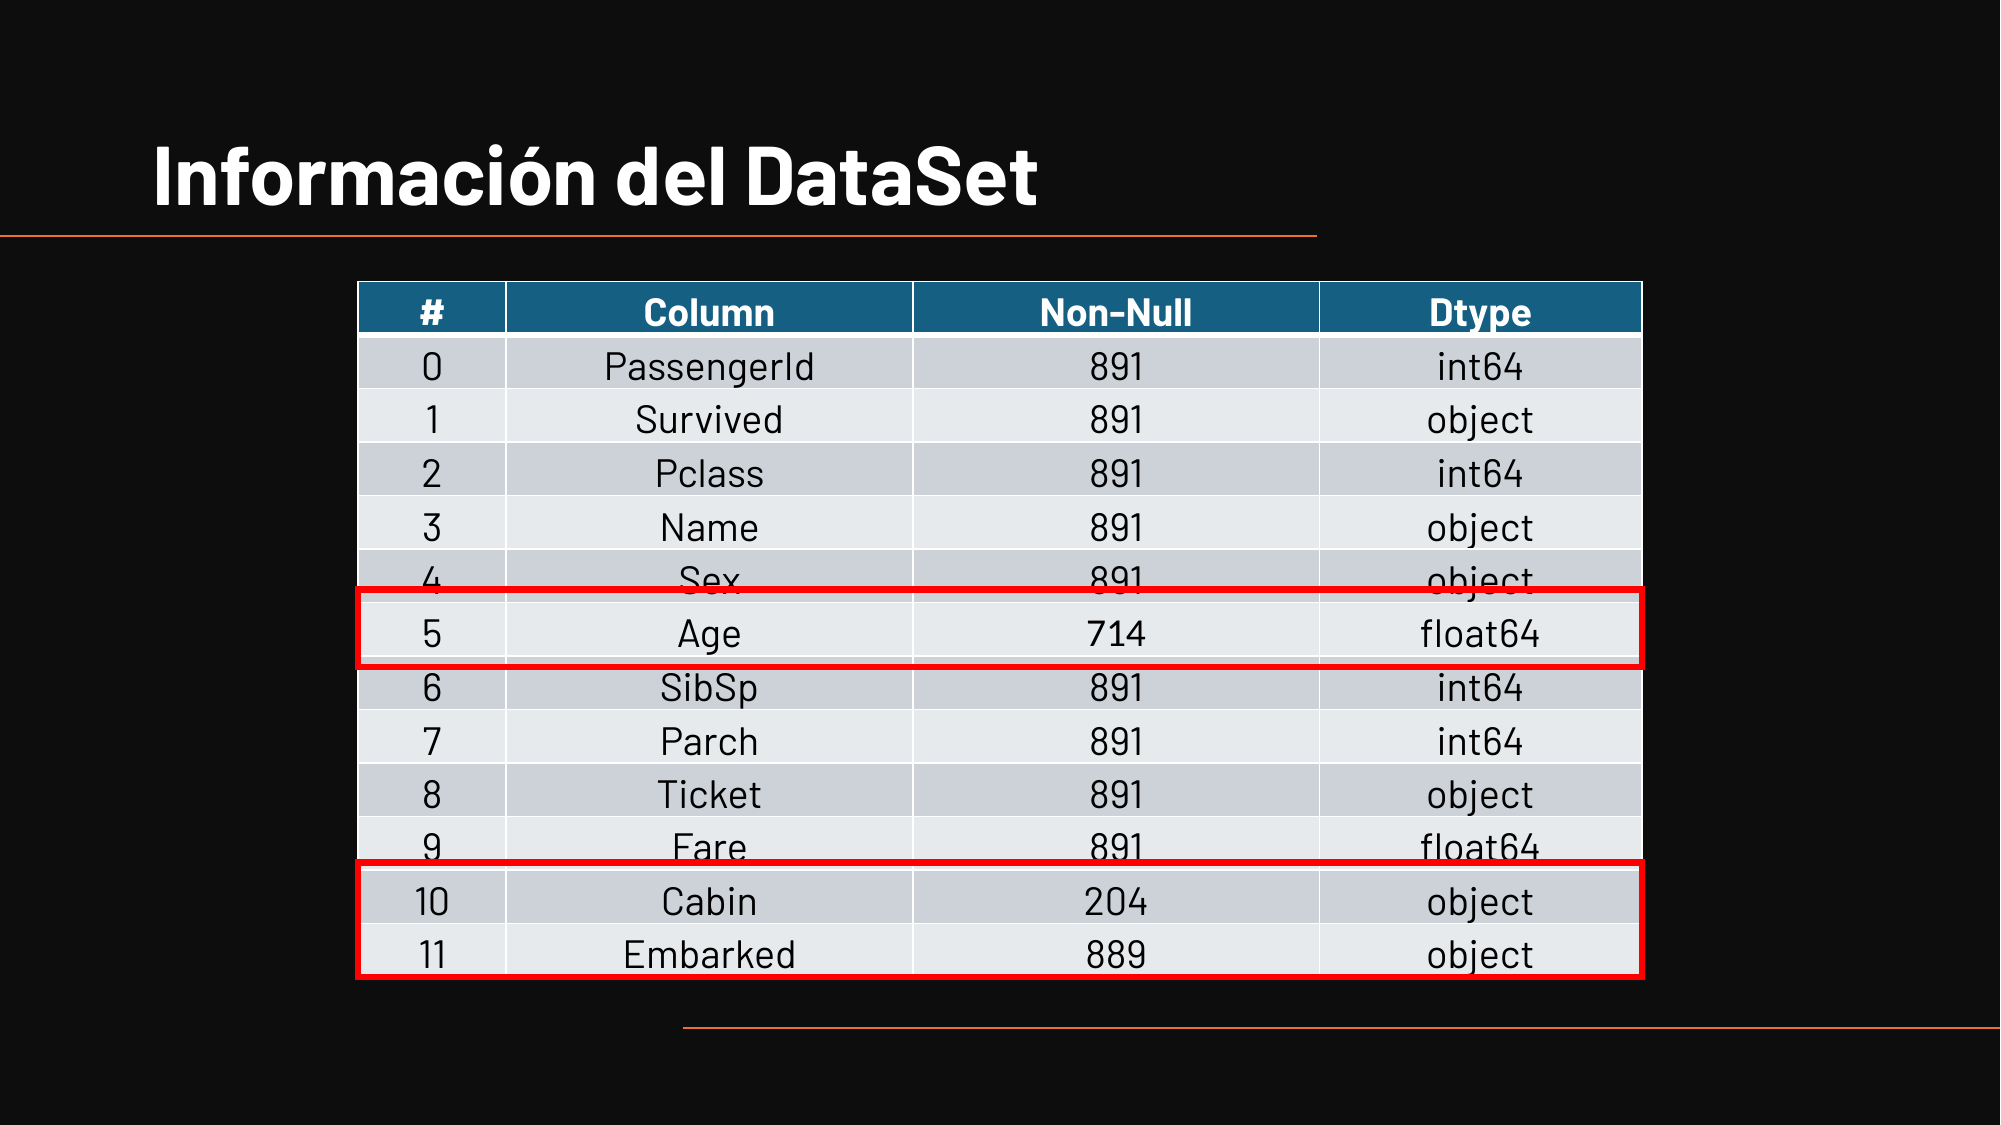

# Información del DataSet
| # | Column | Non-Null | Dtype |
| --- | --- | --- | --- |
| 0 | PassengerId | 891 | int64 |
| 1 | Survived | 891 | object |
| 2 | Pclass | 891 | int64 |
| 3 | Name | 891 | object |
| 4 | Sex | 891 | object |
| 5 | Age | 714 | float64 |
| 6 | SibSp | 891 | int64 |
| 7 | Parch | 891 | int64 |
| 8 | Ticket | 891 | object |
| 9 | Fare | 891 | float64 |
| 10 | Cabin | 204 | object |
| 11 | Embarked | 889 | object |